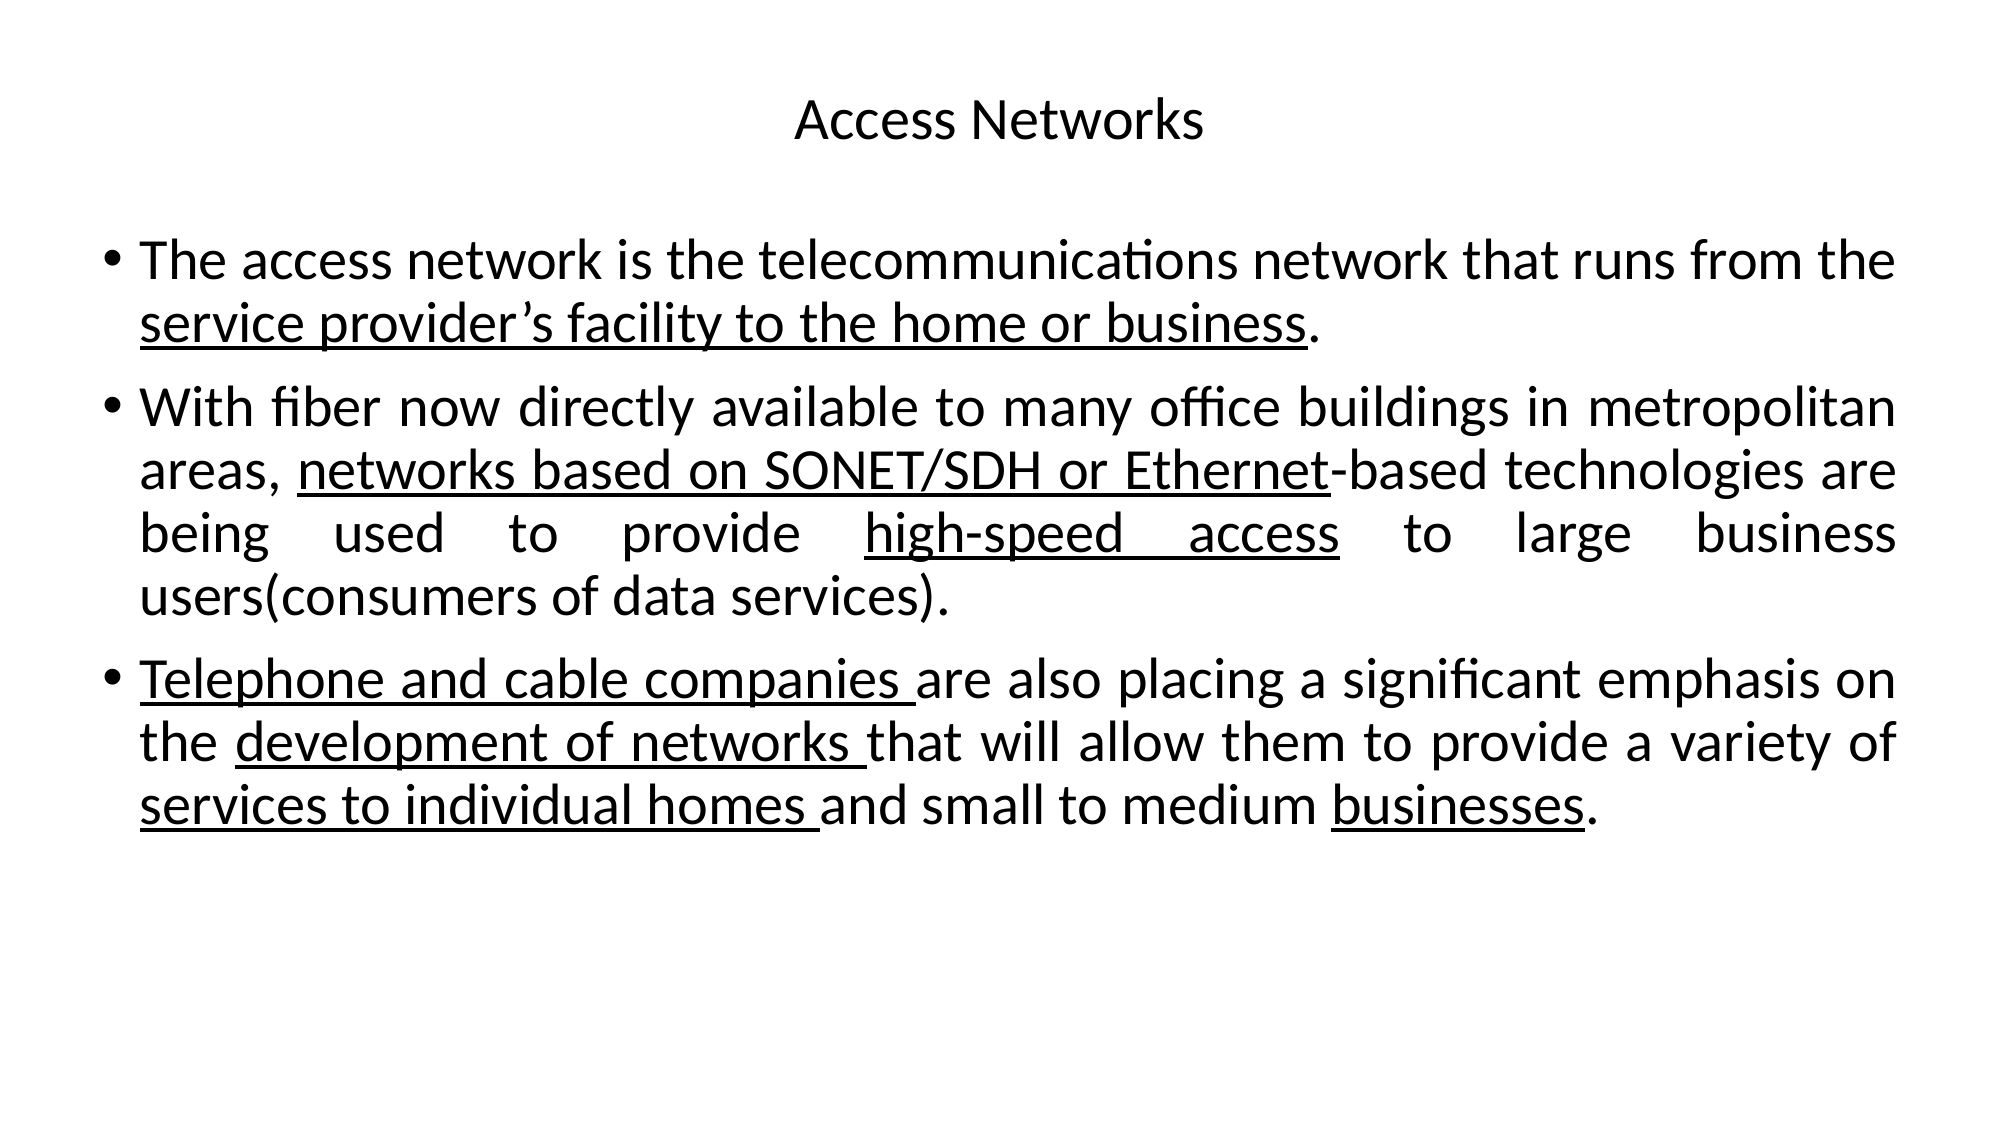

# Access Networks
The access network is the telecommunications network that runs from the service provider’s facility to the home or business.
With fiber now directly available to many office buildings in metropolitan areas, networks based on SONET/SDH or Ethernet-based technologies are being used to provide high-speed access to large business users(consumers of data services).
Telephone and cable companies are also placing a significant emphasis on the development of networks that will allow them to provide a variety of services to individual homes and small to medium businesses.